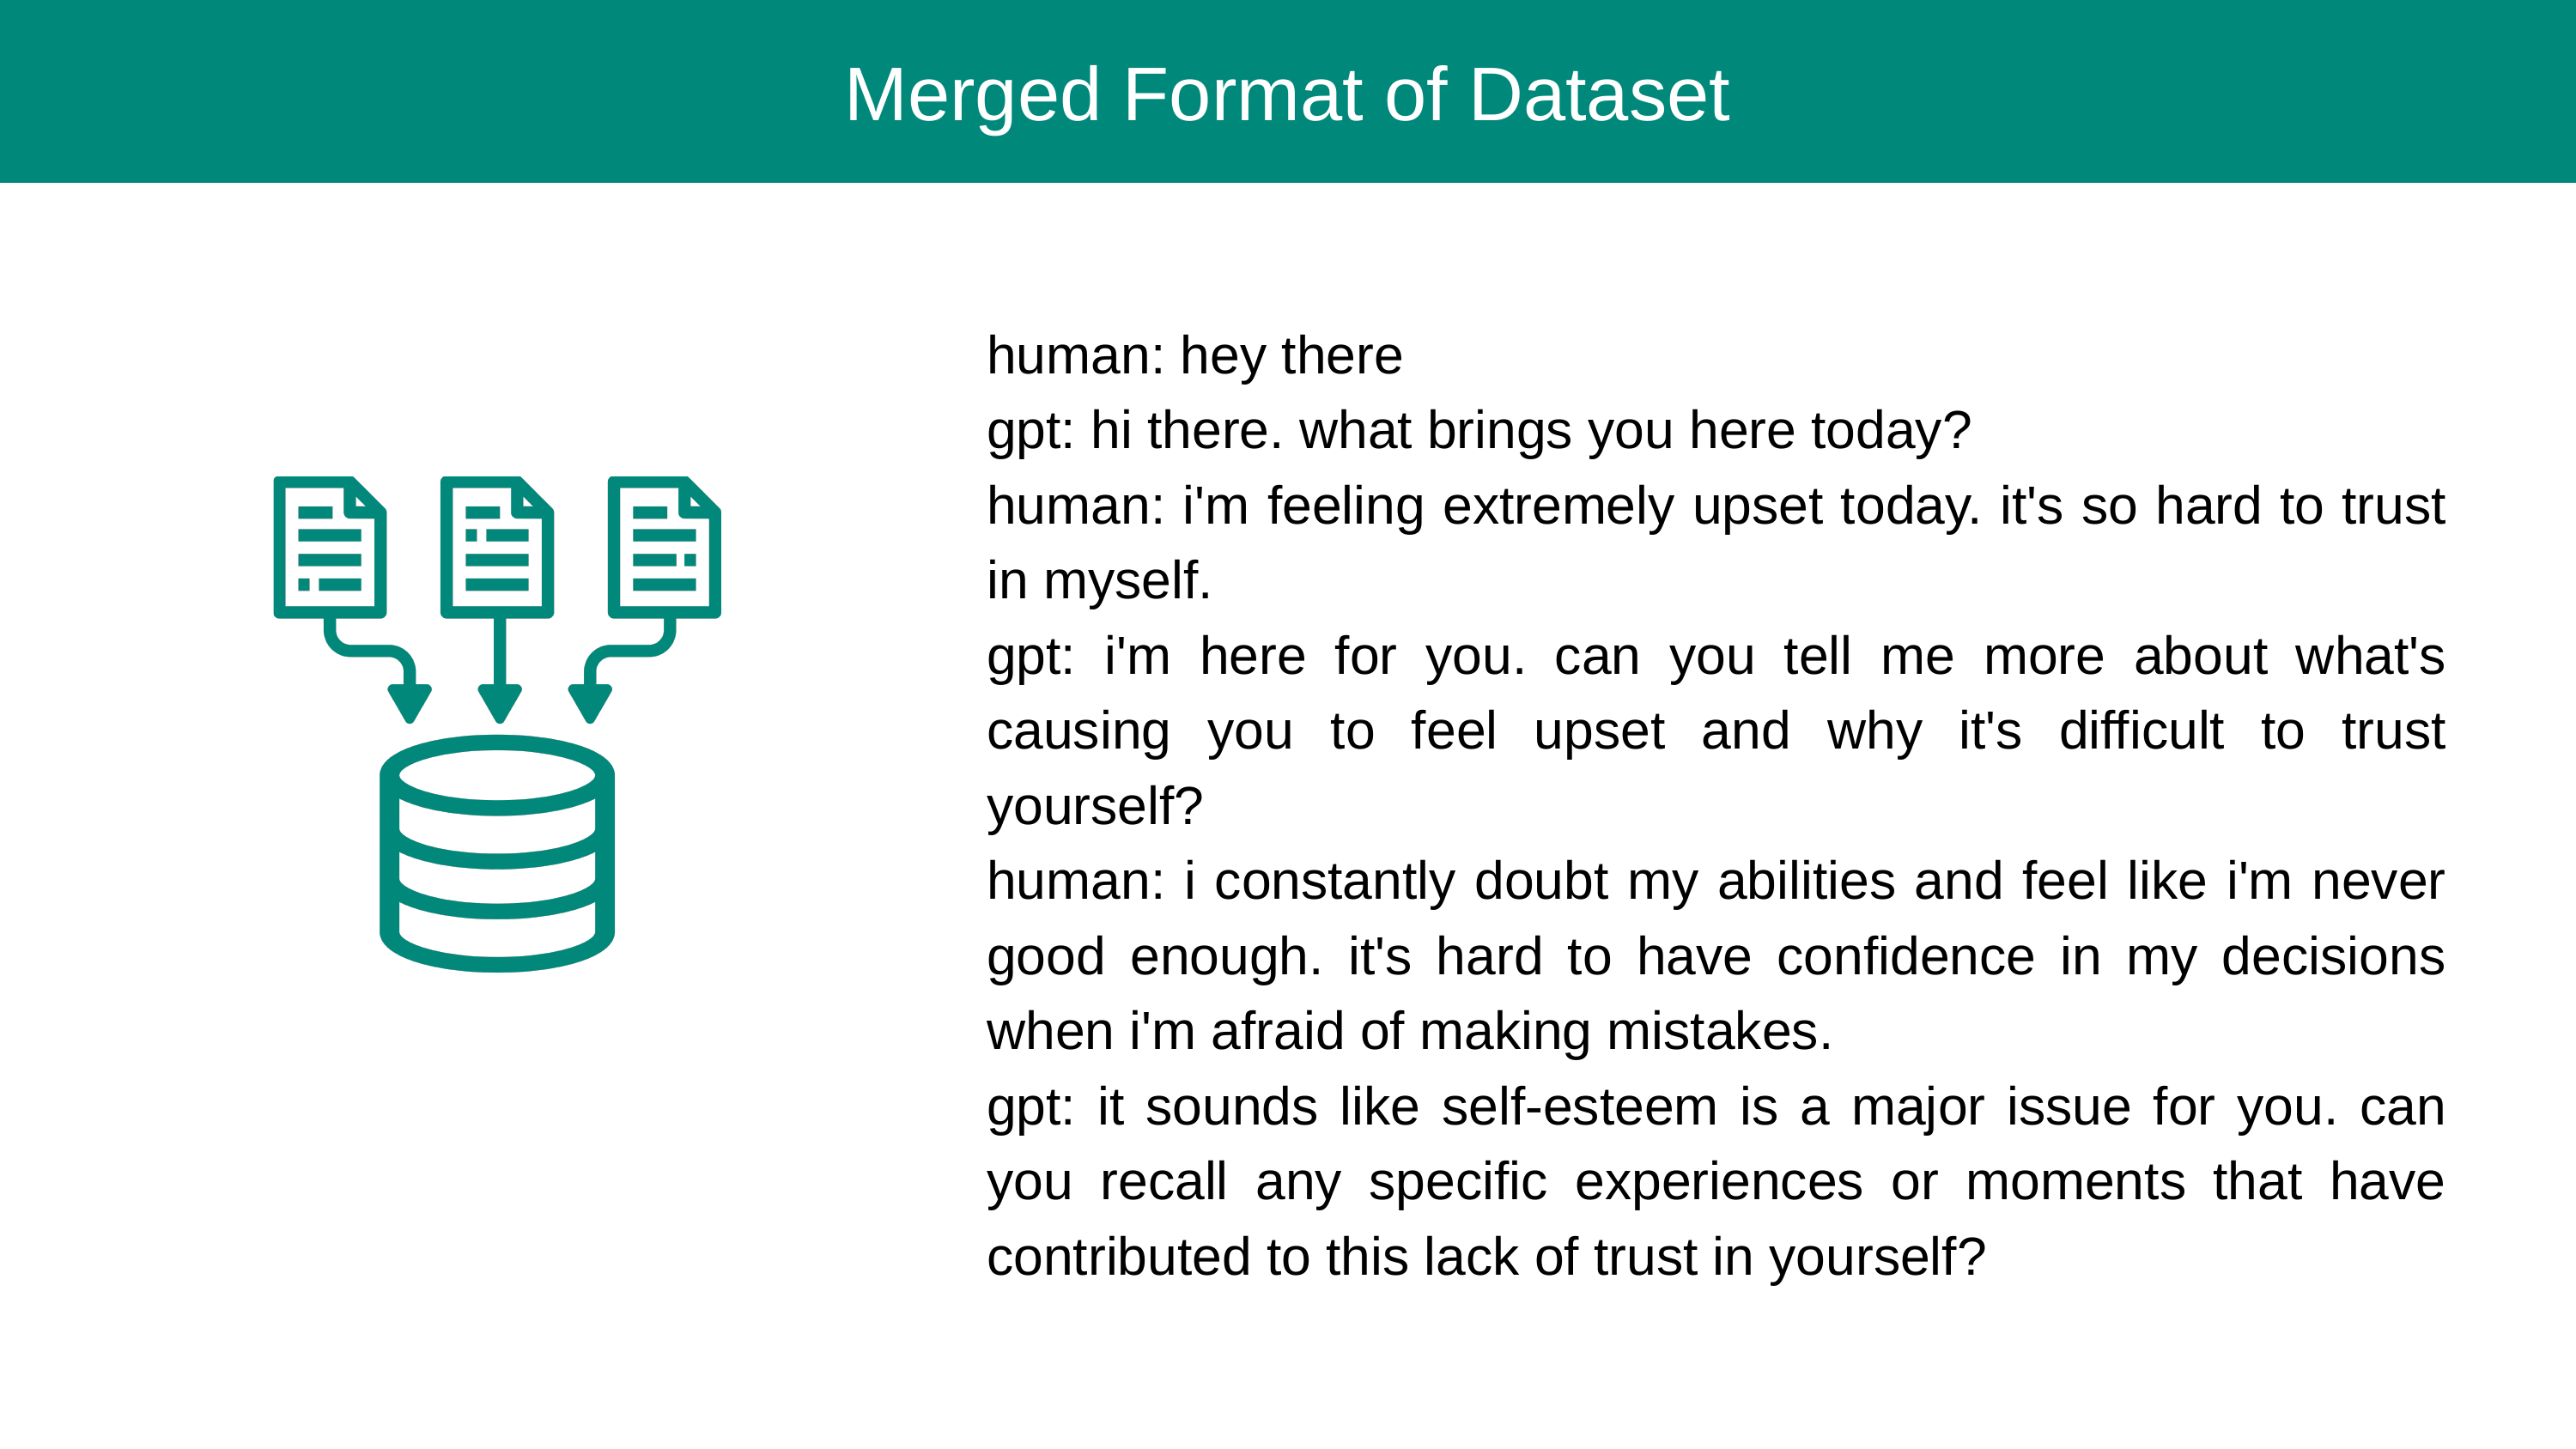

Merged Format of Dataset
human: hey there
gpt: hi there. what brings you here today?
human: i'm feeling extremely upset today. it's so hard to trust in myself.
gpt: i'm here for you. can you tell me more about what's causing you to feel upset and why it's difficult to trust yourself?
human: i constantly doubt my abilities and feel like i'm never good enough. it's hard to have confidence in my decisions when i'm afraid of making mistakes.
gpt: it sounds like self-esteem is a major issue for you. can you recall any specific experiences or moments that have contributed to this lack of trust in yourself?